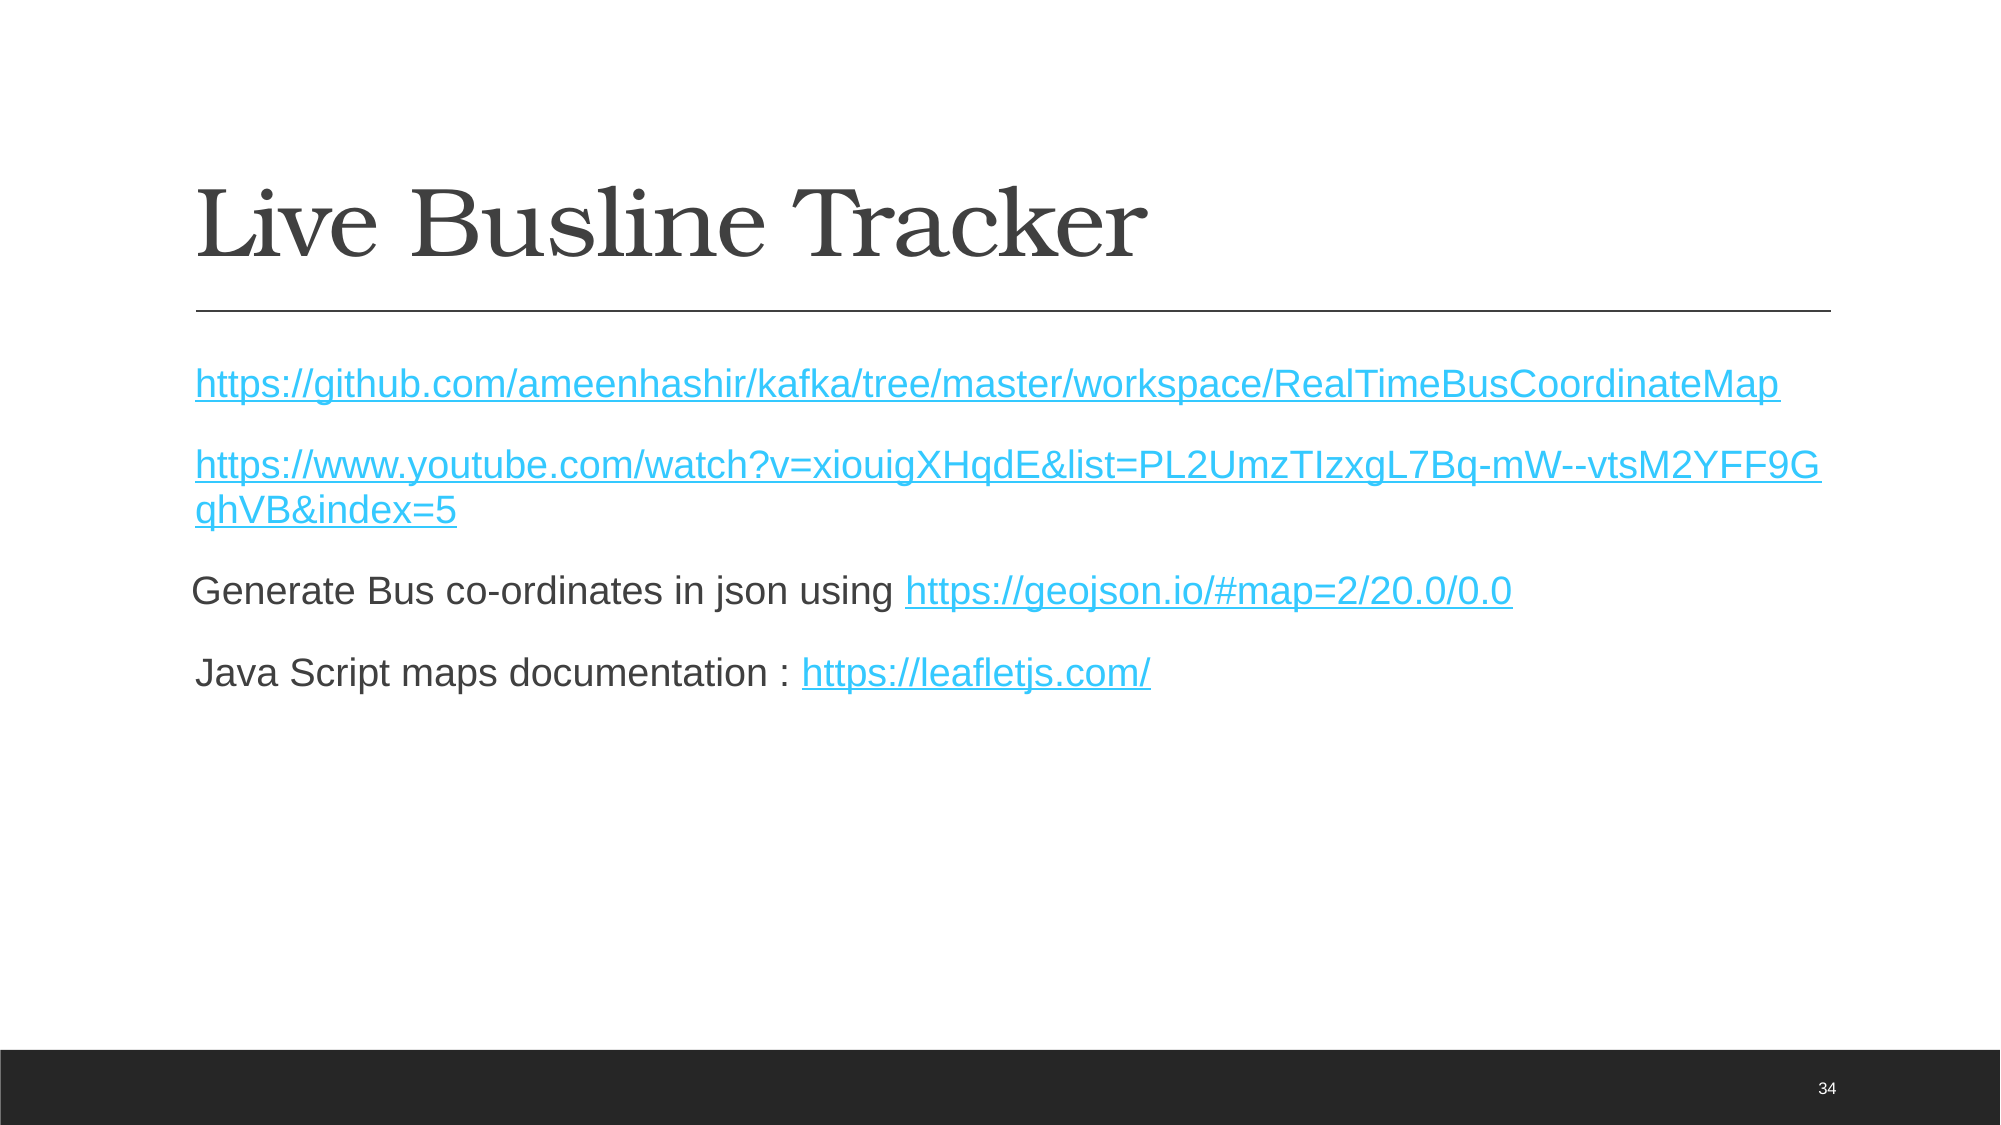

# Live Busline Tracker
https://github.com/ameenhashir/kafka/tree/master/workspace/RealTimeBusCoordinateMap
https://www.youtube.com/watch?v=xiouigXHqdE&list=PL2UmzTIzxgL7Bq-mW--vtsM2YFF9GqhVB&index=5
 Generate Bus co-ordinates in json using https://geojson.io/#map=2/20.0/0.0
Java Script maps documentation : https://leafletjs.com/

34